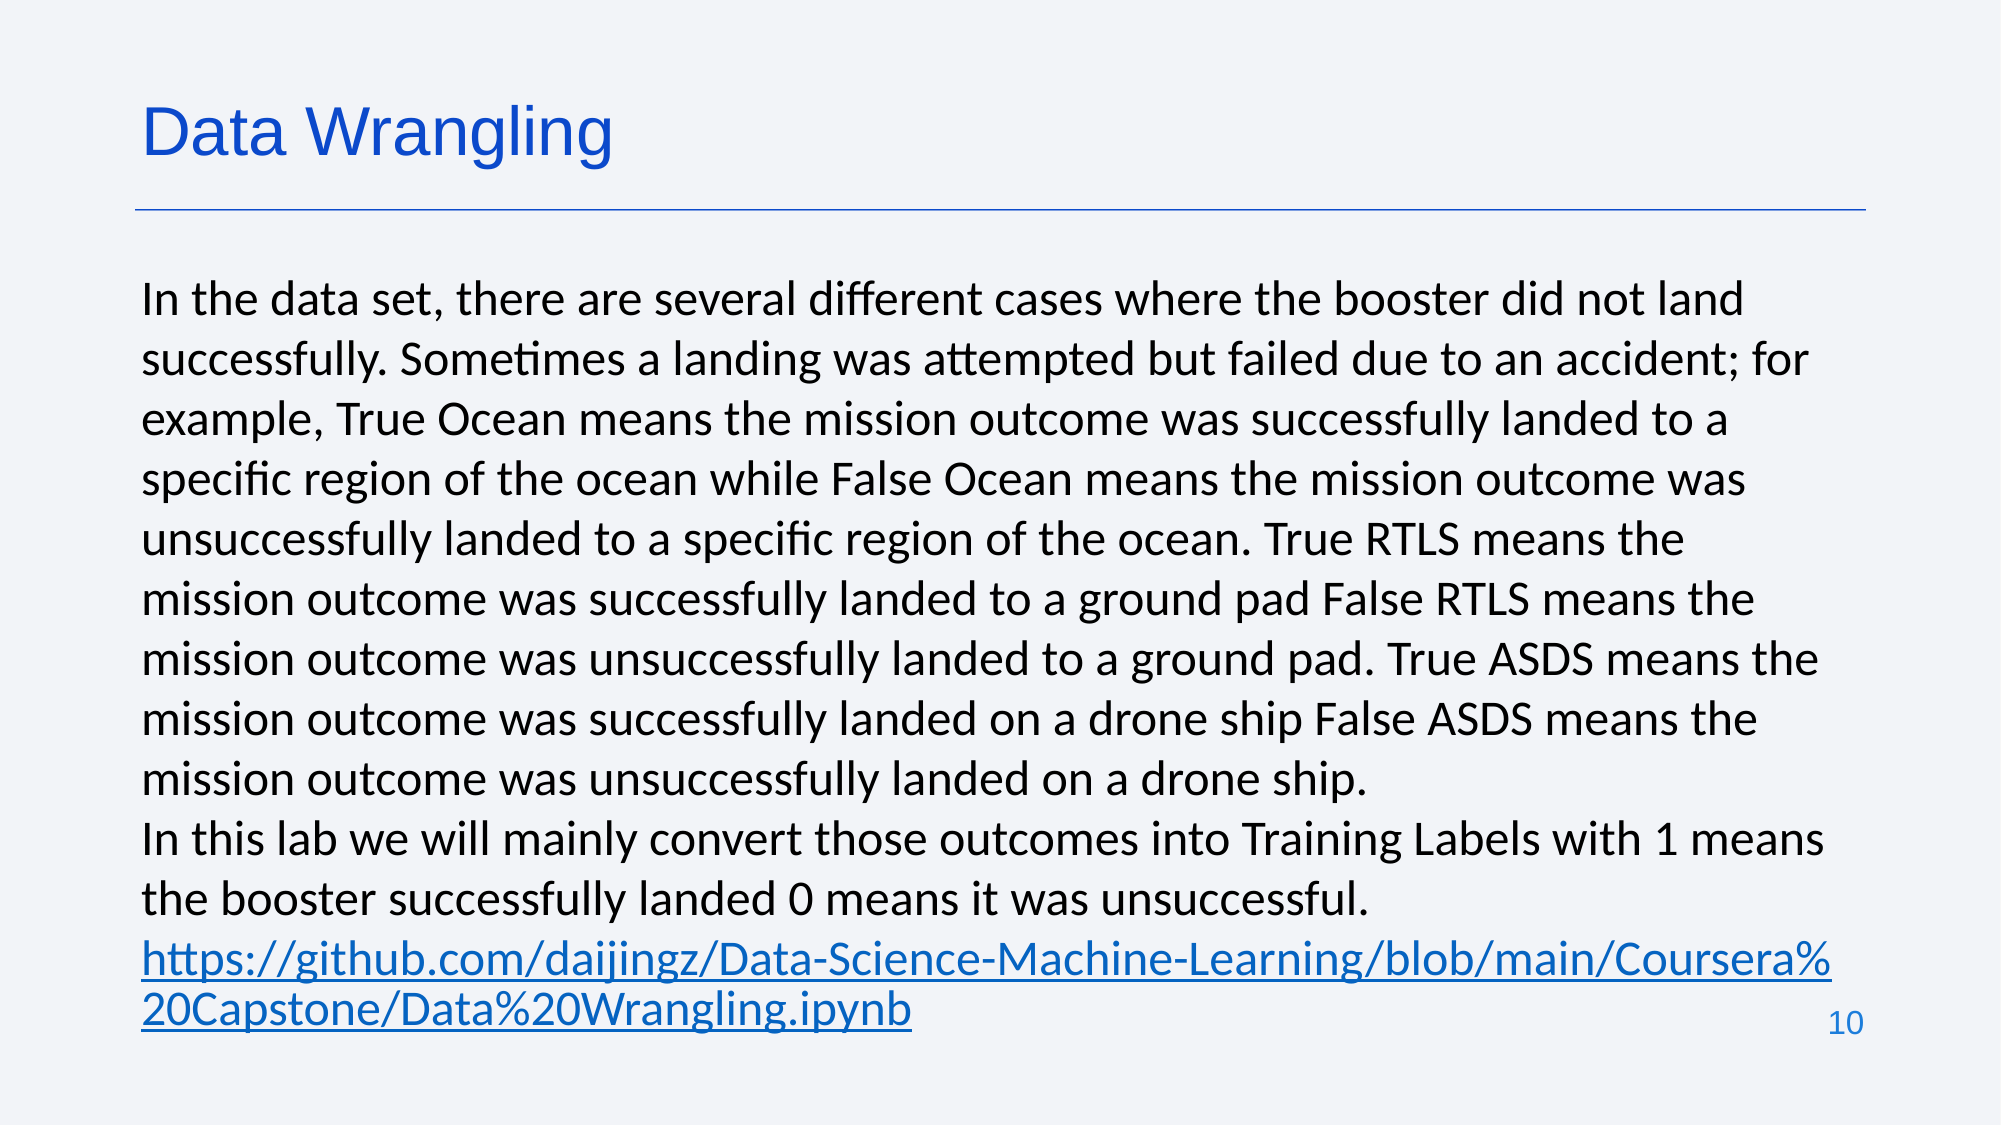

Data Wrangling
In the data set, there are several different cases where the booster did not land successfully. Sometimes a landing was attempted but failed due to an accident; for example, True Ocean means the mission outcome was successfully landed to a specific region of the ocean while False Ocean means the mission outcome was unsuccessfully landed to a specific region of the ocean. True RTLS means the mission outcome was successfully landed to a ground pad False RTLS means the mission outcome was unsuccessfully landed to a ground pad. True ASDS means the mission outcome was successfully landed on a drone ship False ASDS means the mission outcome was unsuccessfully landed on a drone ship.
In this lab we will mainly convert those outcomes into Training Labels with 1 means the booster successfully landed 0 means it was unsuccessful.
https://github.com/daijingz/Data-Science-Machine-Learning/blob/main/Coursera%20Capstone/Data%20Wrangling.ipynb

10